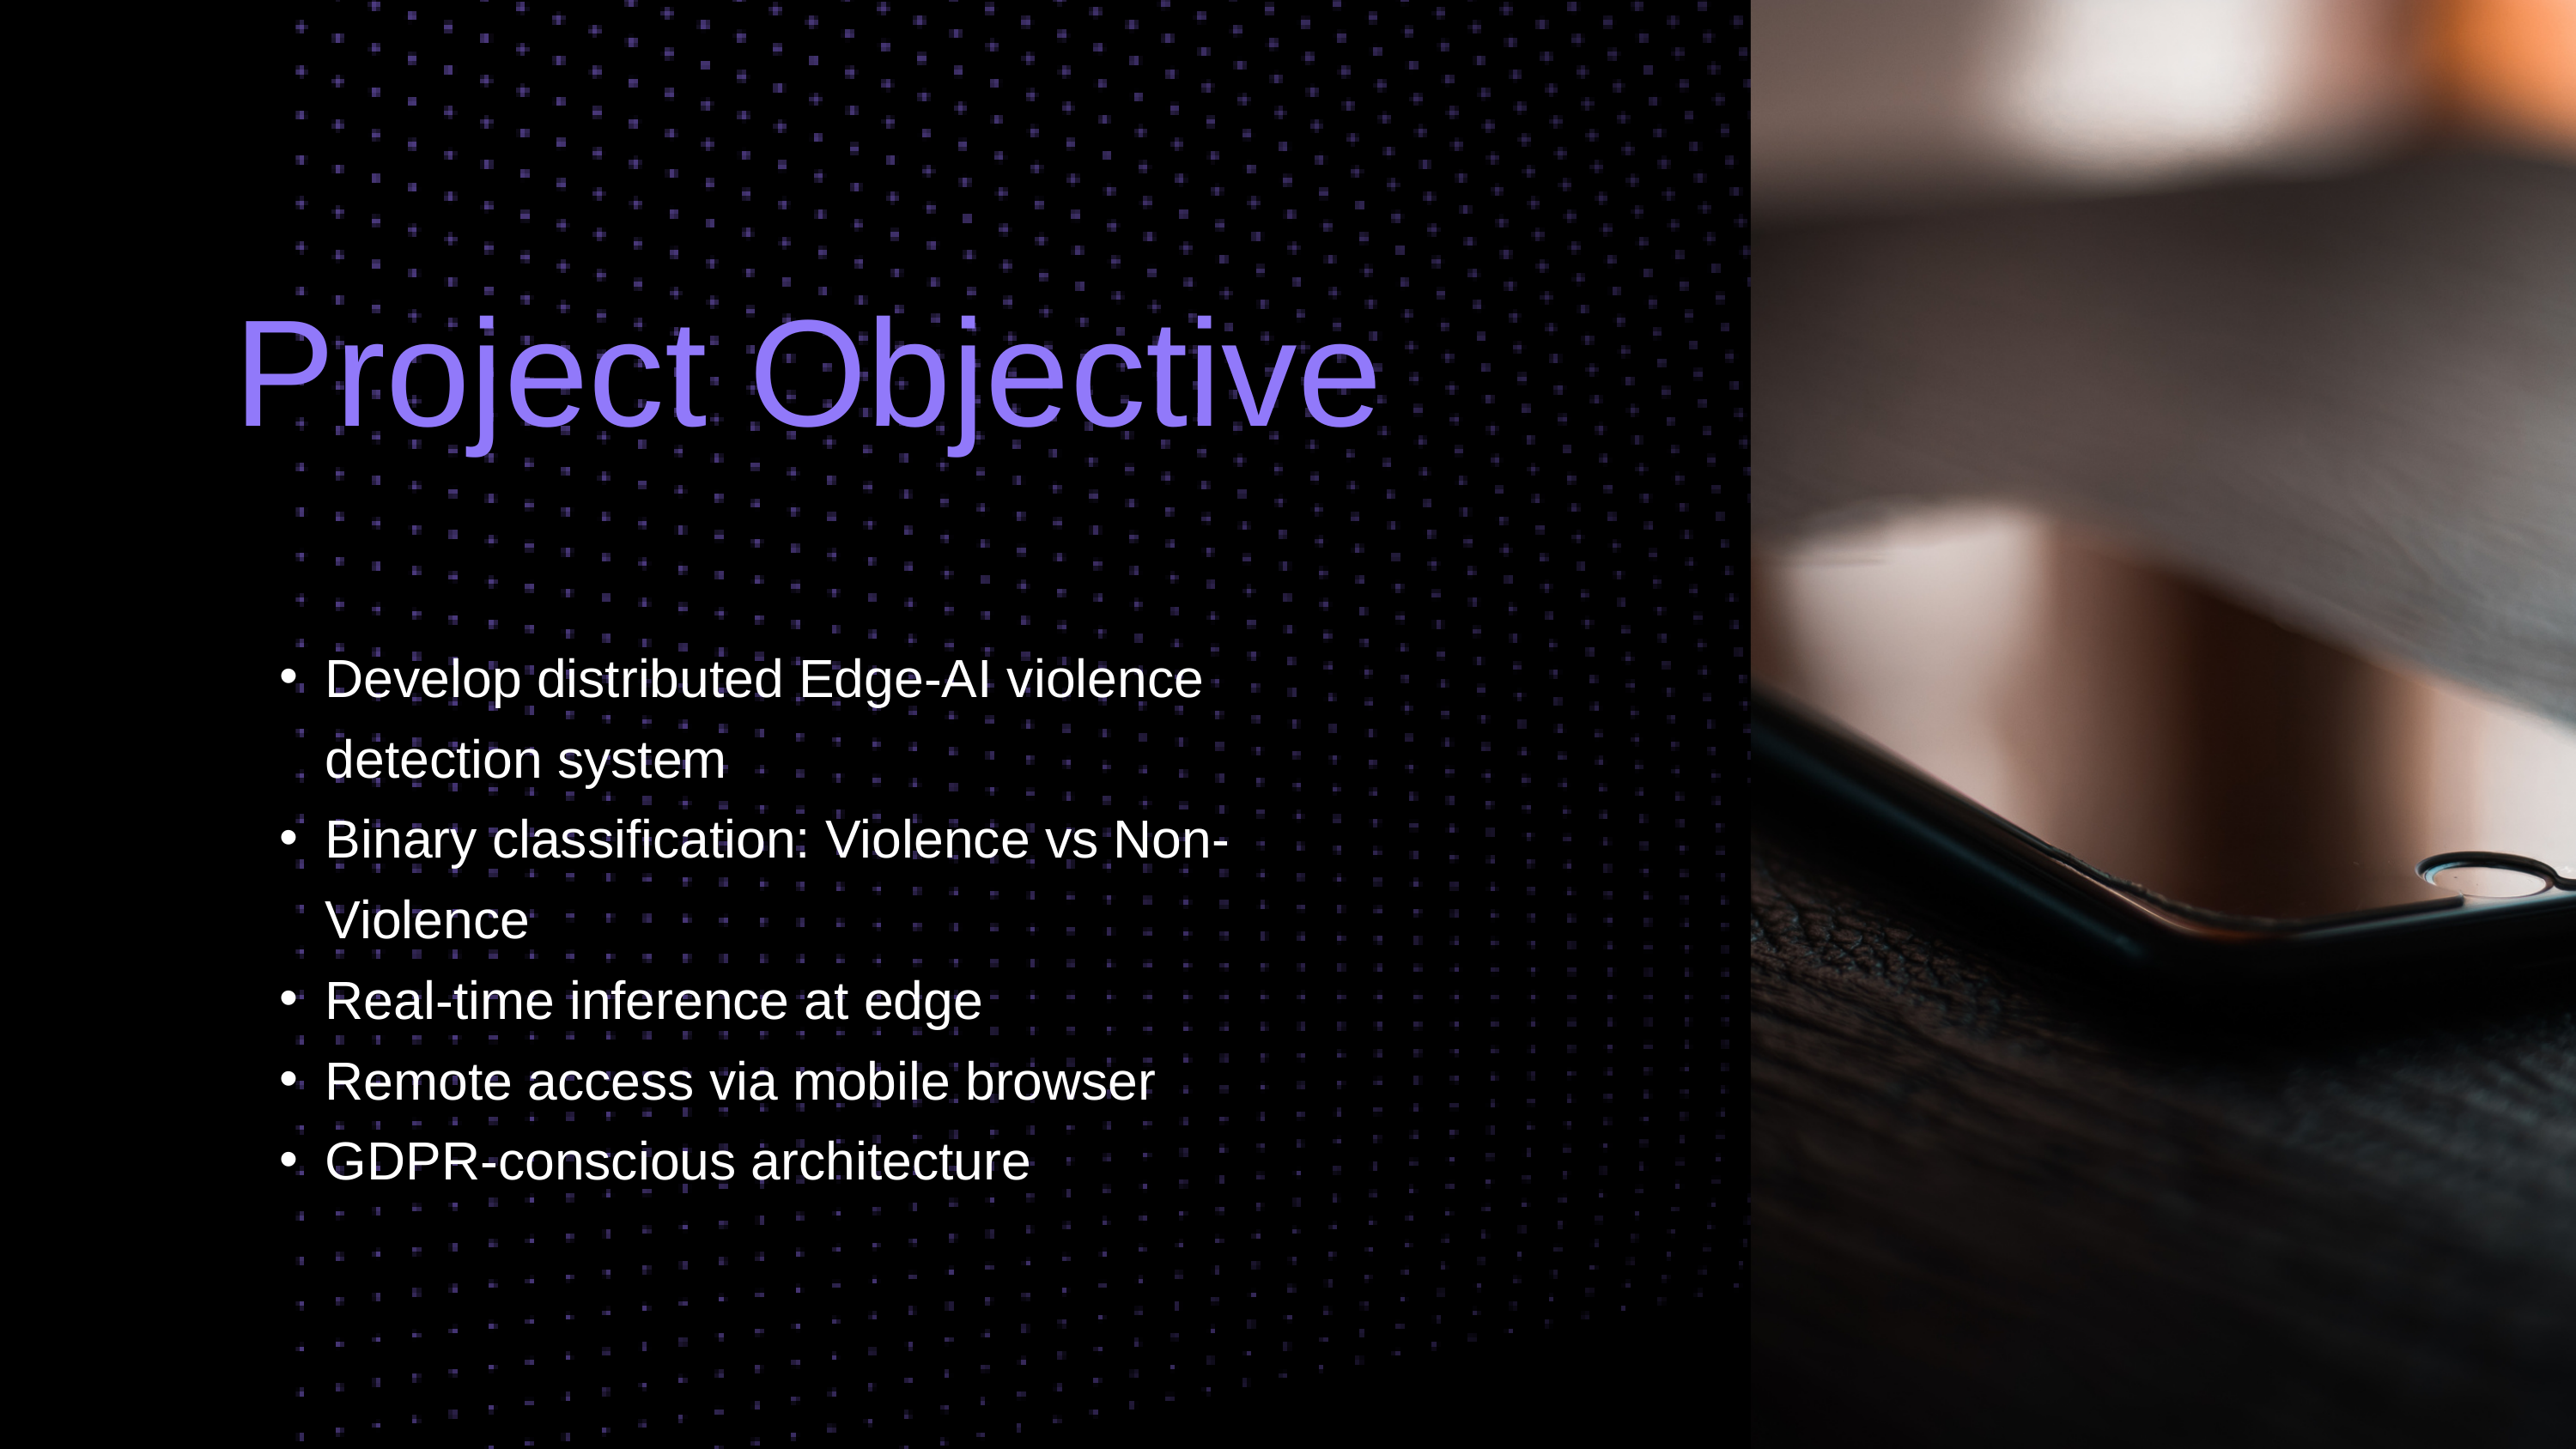

Project Objective
Develop distributed Edge-AI violence detection system
Binary classification: Violence vs Non-Violence
Real-time inference at edge
Remote access via mobile browser
GDPR-conscious architecture